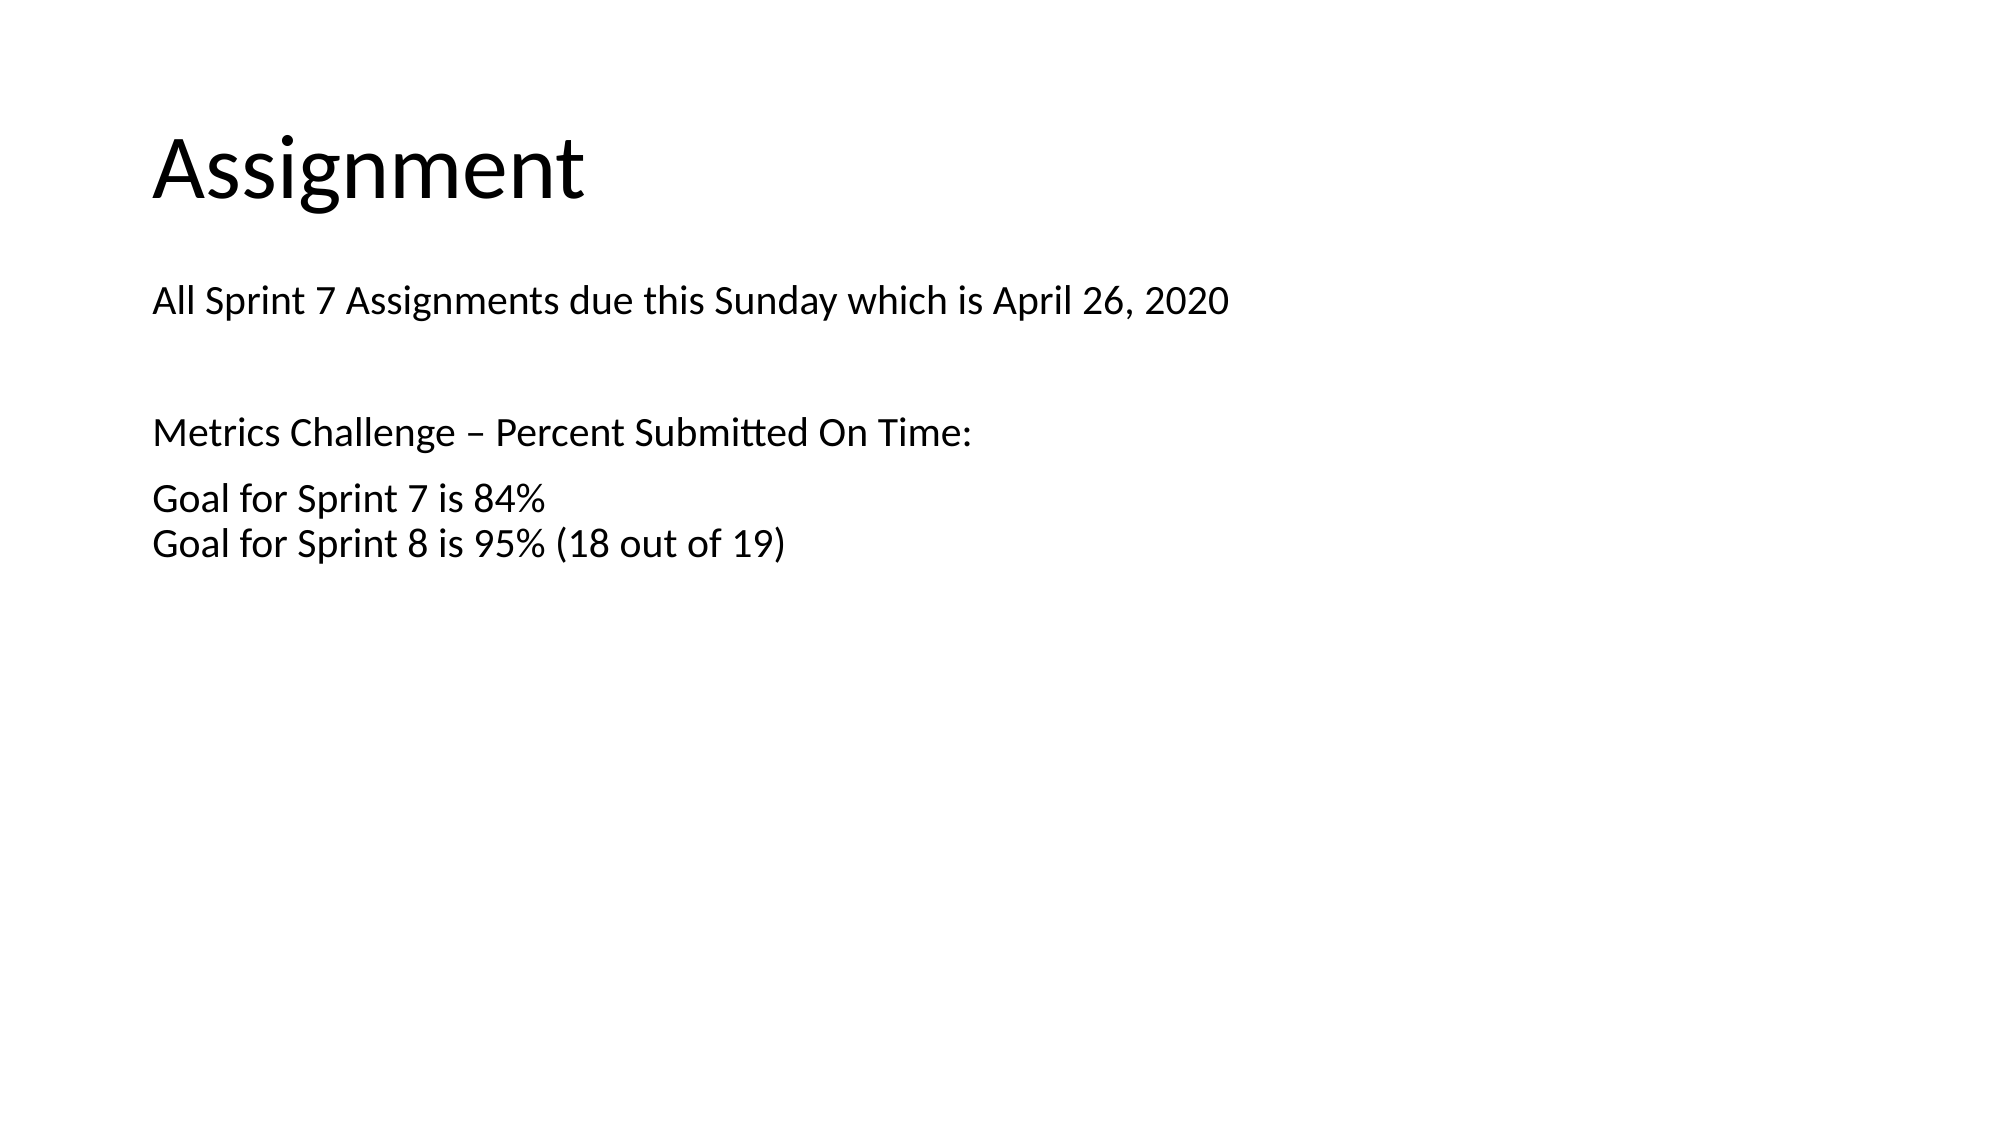

# Assignment
All Sprint 7 Assignments due this Sunday which is April 26, 2020

Metrics Challenge – Percent Submitted On Time:
Goal for Sprint 7 is 84%
Goal for Sprint 8 is 95% (18 out of 19)